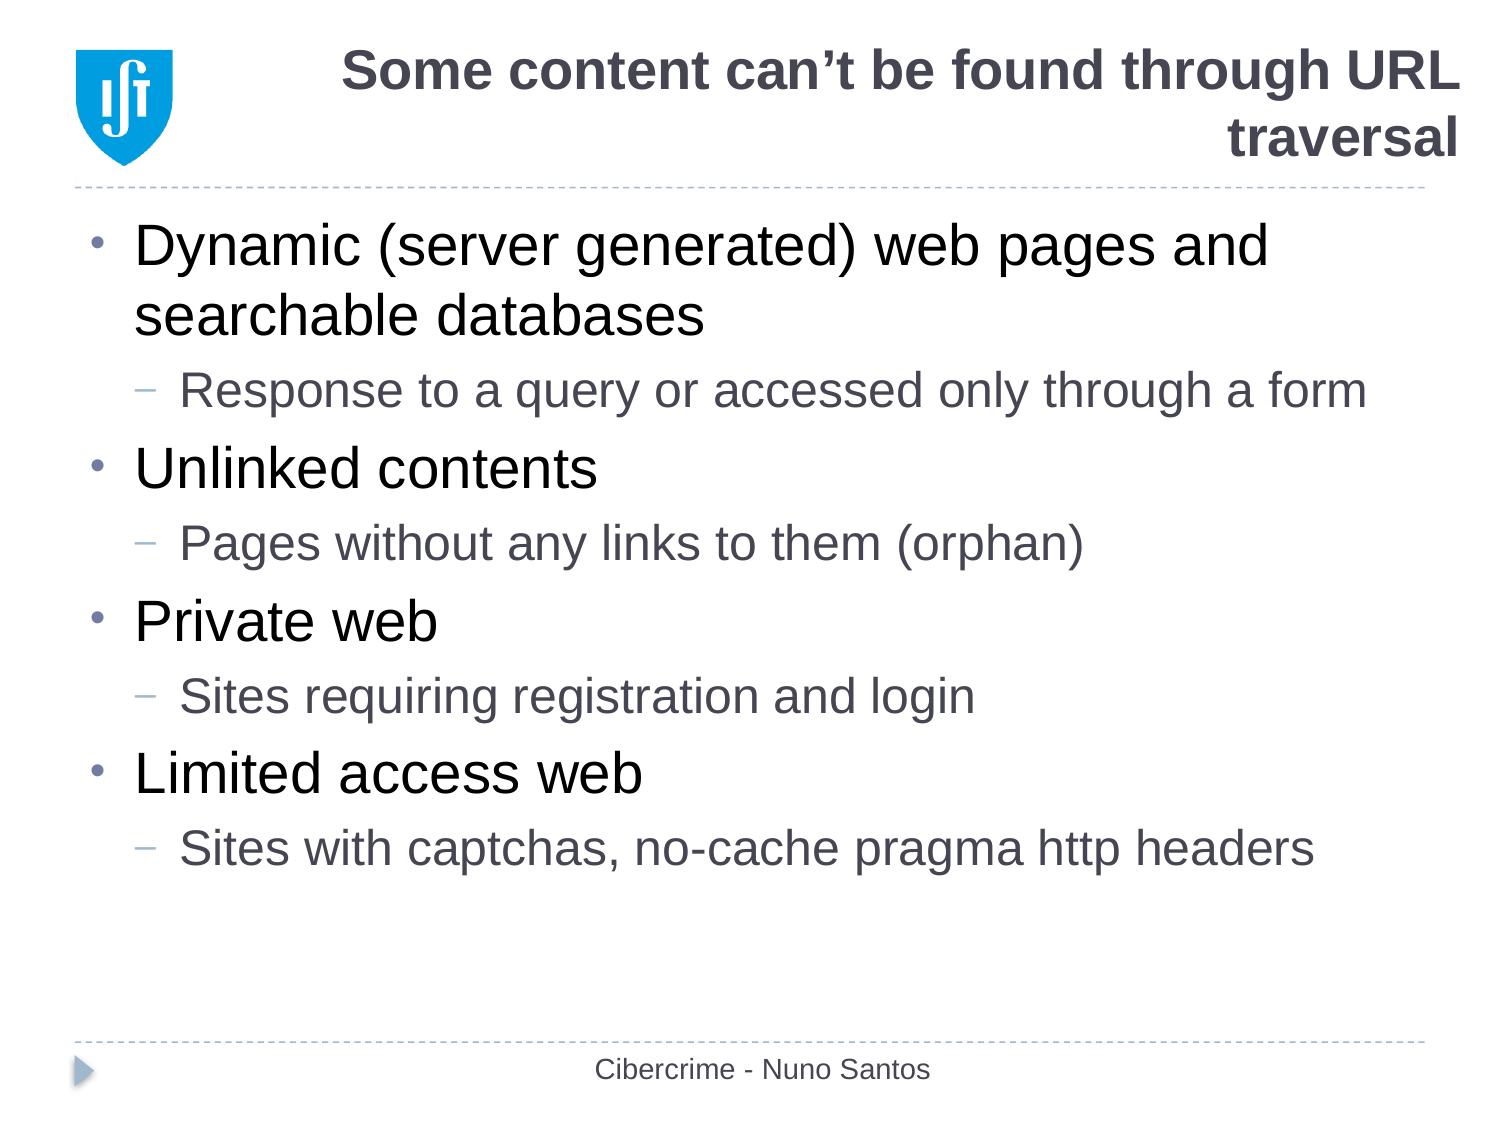

# Some content can’t be found through URL traversal
Dynamic (server generated) web pages and searchable databases
Response to a query or accessed only through a form
Unlinked contents
Pages without any links to them (orphan)
Private web
Sites requiring registration and login
Limited access web
Sites with captchas, no-cache pragma http headers
Cibercrime - Nuno Santos